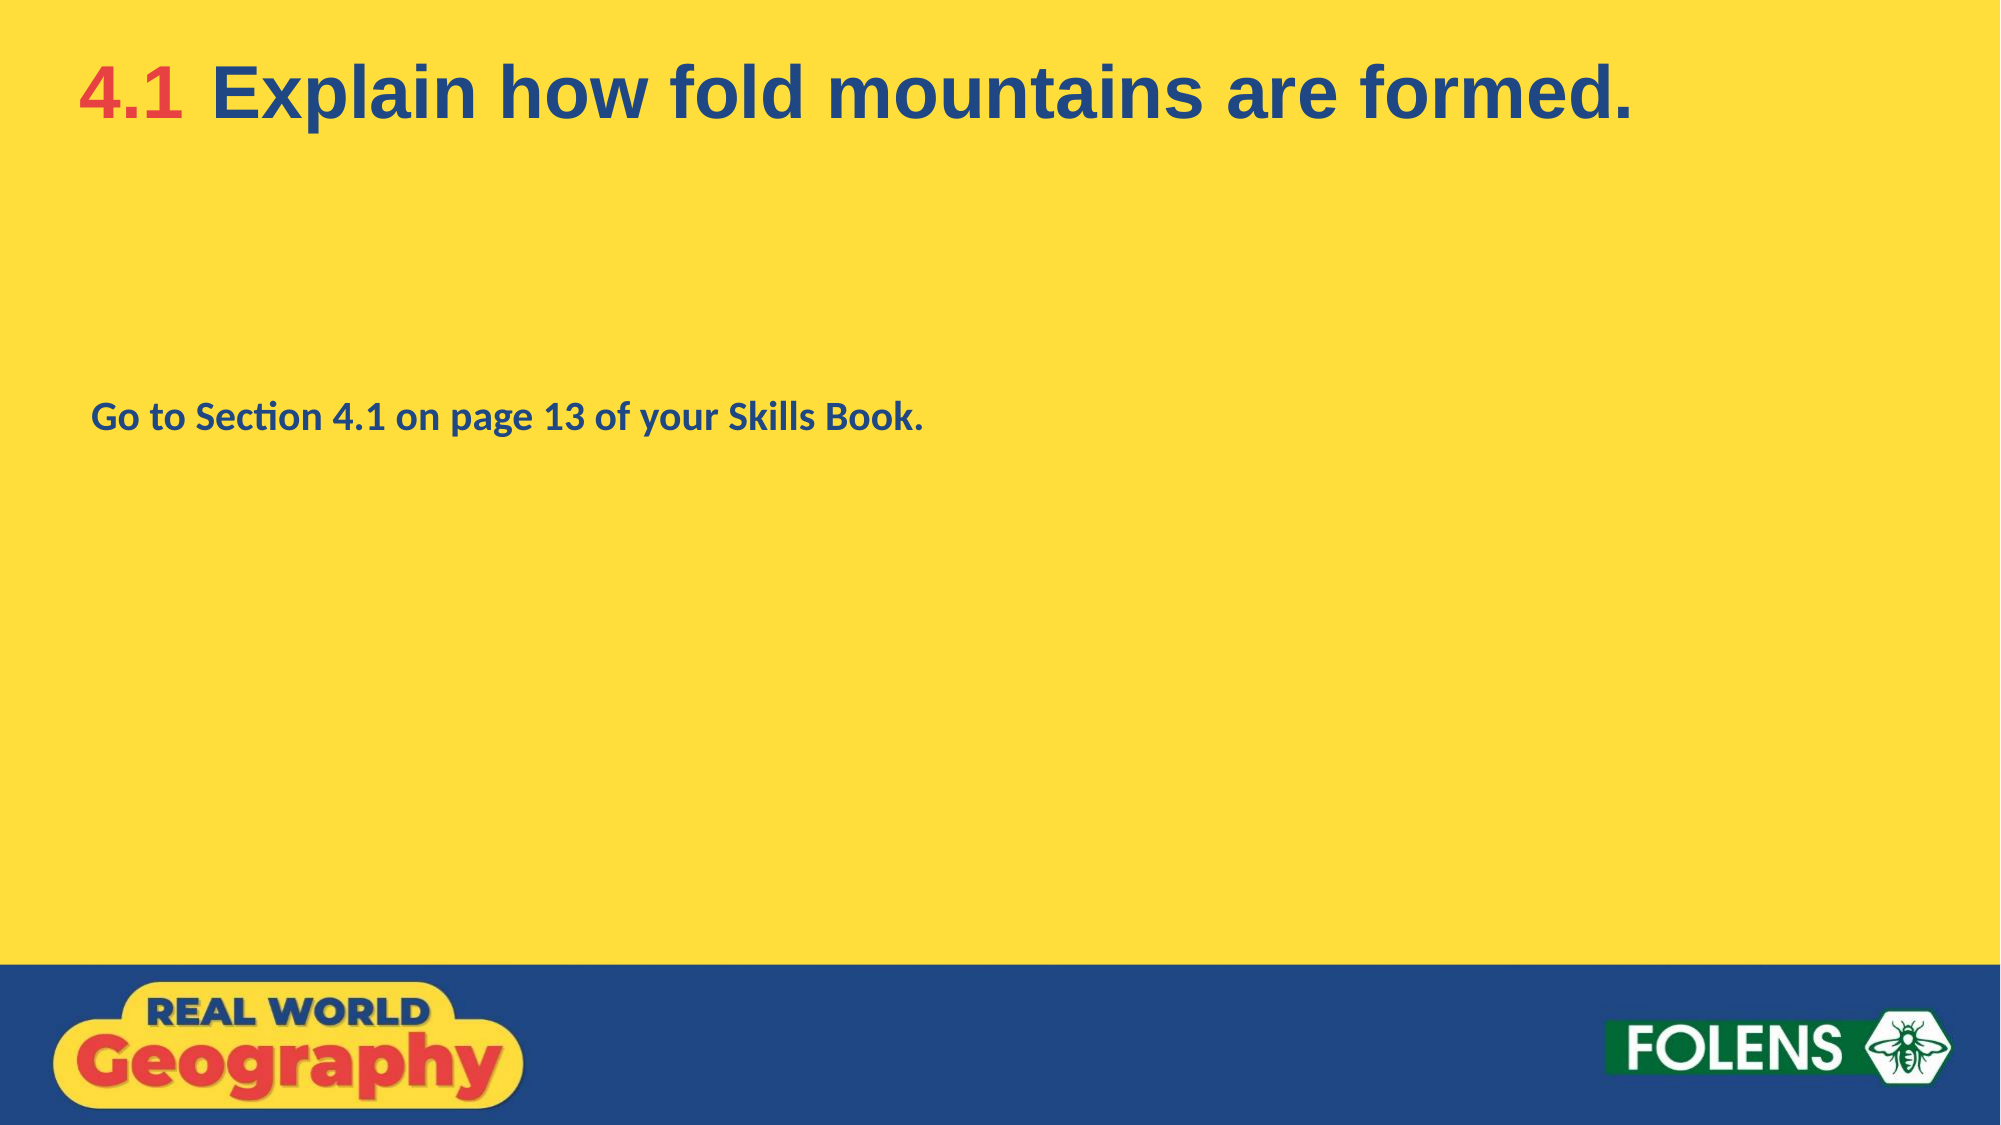

4.1 	Explain how fold mountains are formed.
Go to Section 4.1 on page 13 of your Skills Book.